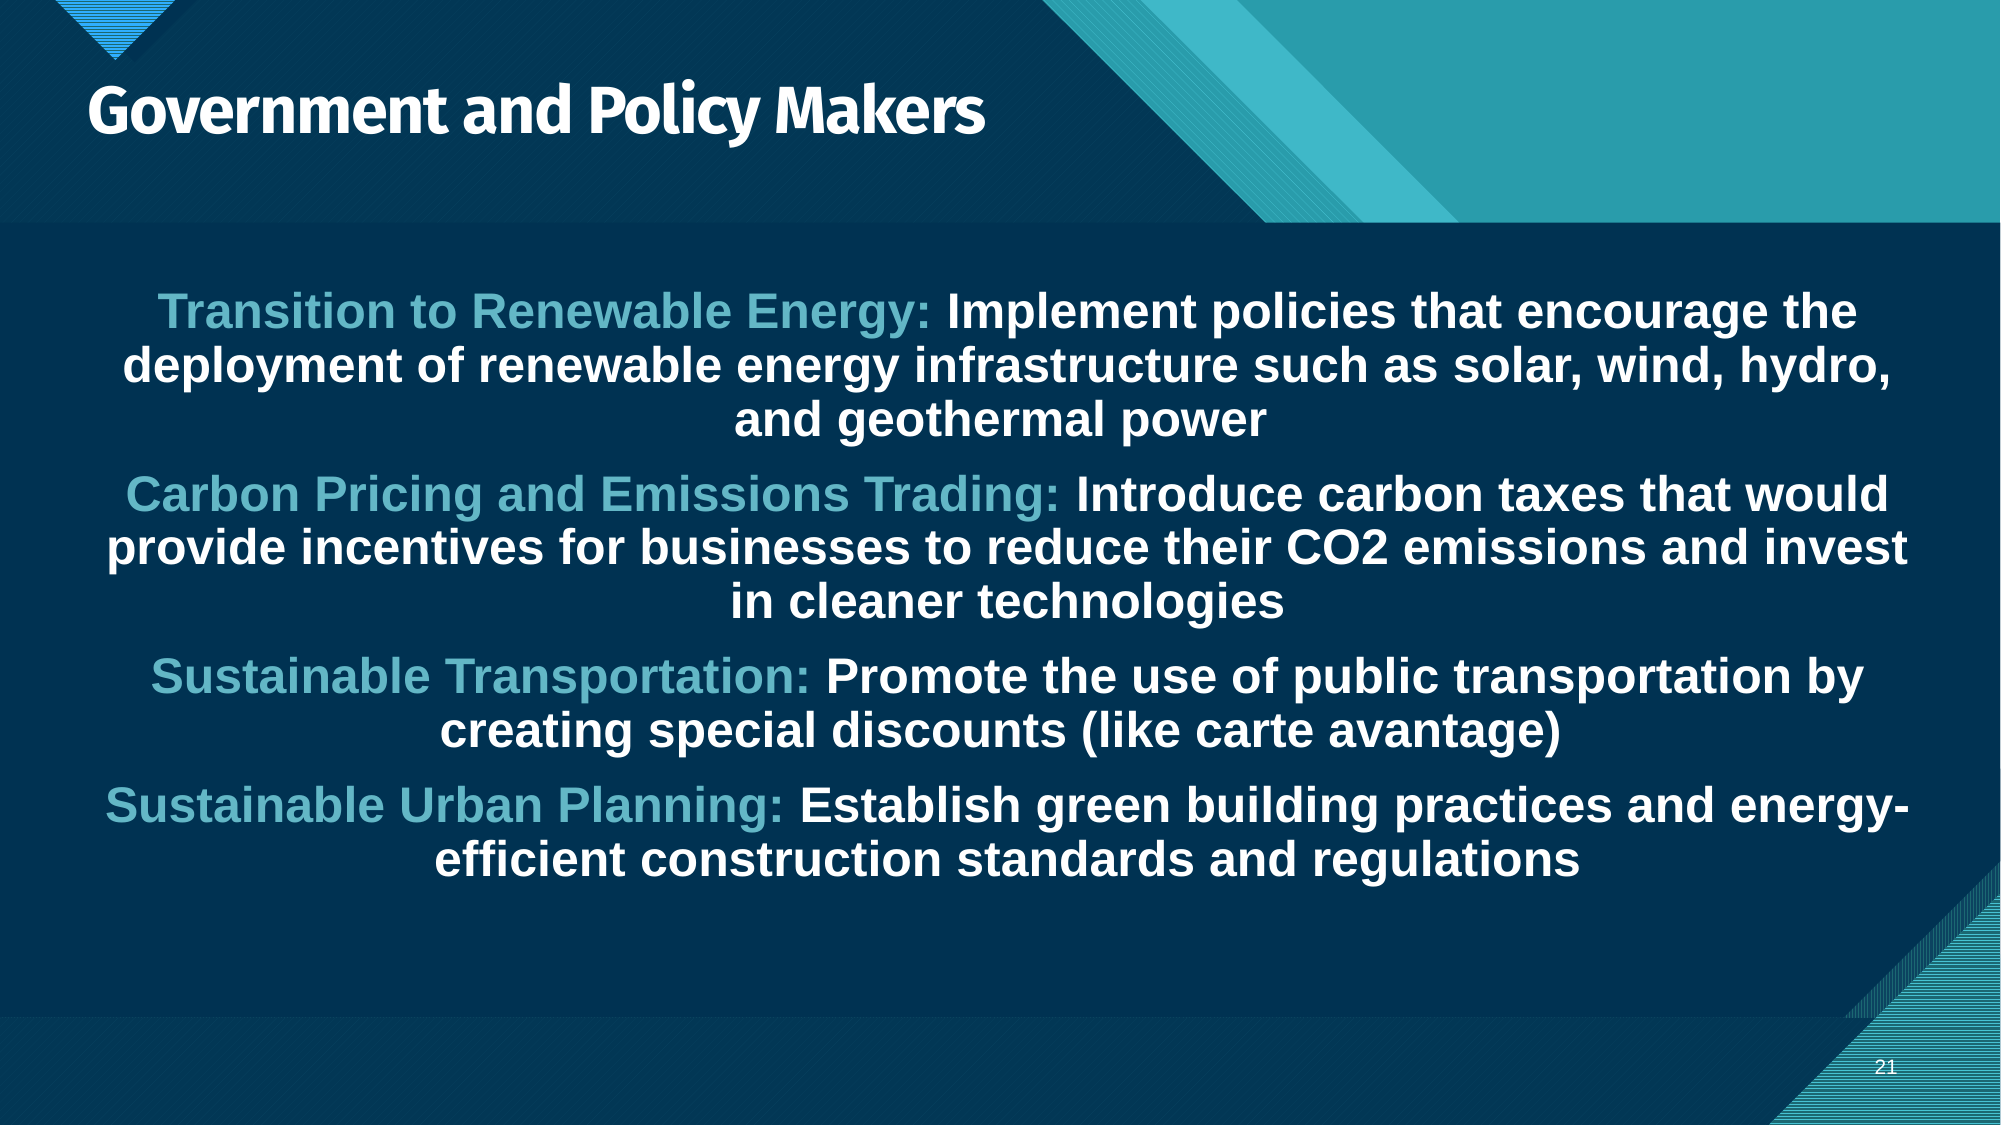

# Government and Policy Makers
Transition to Renewable Energy: Implement policies that encourage the deployment of renewable energy infrastructure such as solar, wind, hydro, and geothermal power
Carbon Pricing and Emissions Trading: Introduce carbon taxes that would provide incentives for businesses to reduce their CO2 emissions and invest in cleaner technologies
Sustainable Transportation: Promote the use of public transportation by creating special discounts (like carte avantage)
Sustainable Urban Planning: Establish green building practices and energy-efficient construction standards and regulations

21